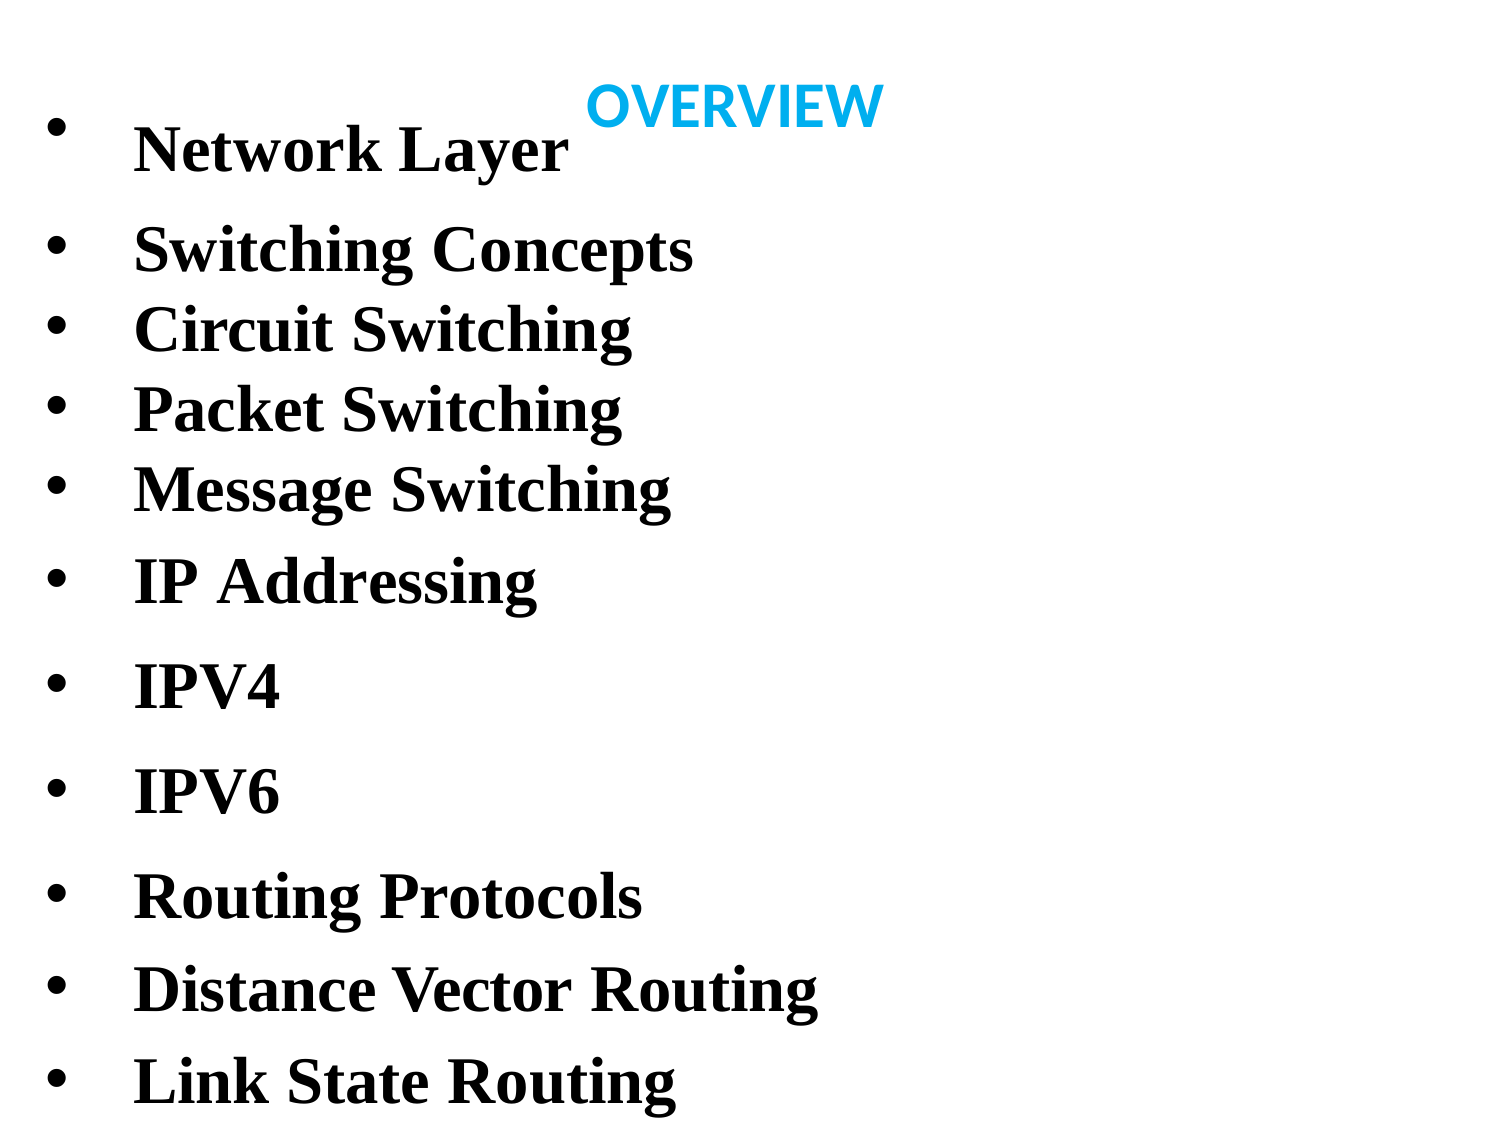

Network Layer OVERVIEW
Switching Concepts
Circuit Switching
Packet Switching
Message Switching
IP Addressing
IPV4
IPV6
Routing Protocols
Distance Vector Routing
Link State Routing